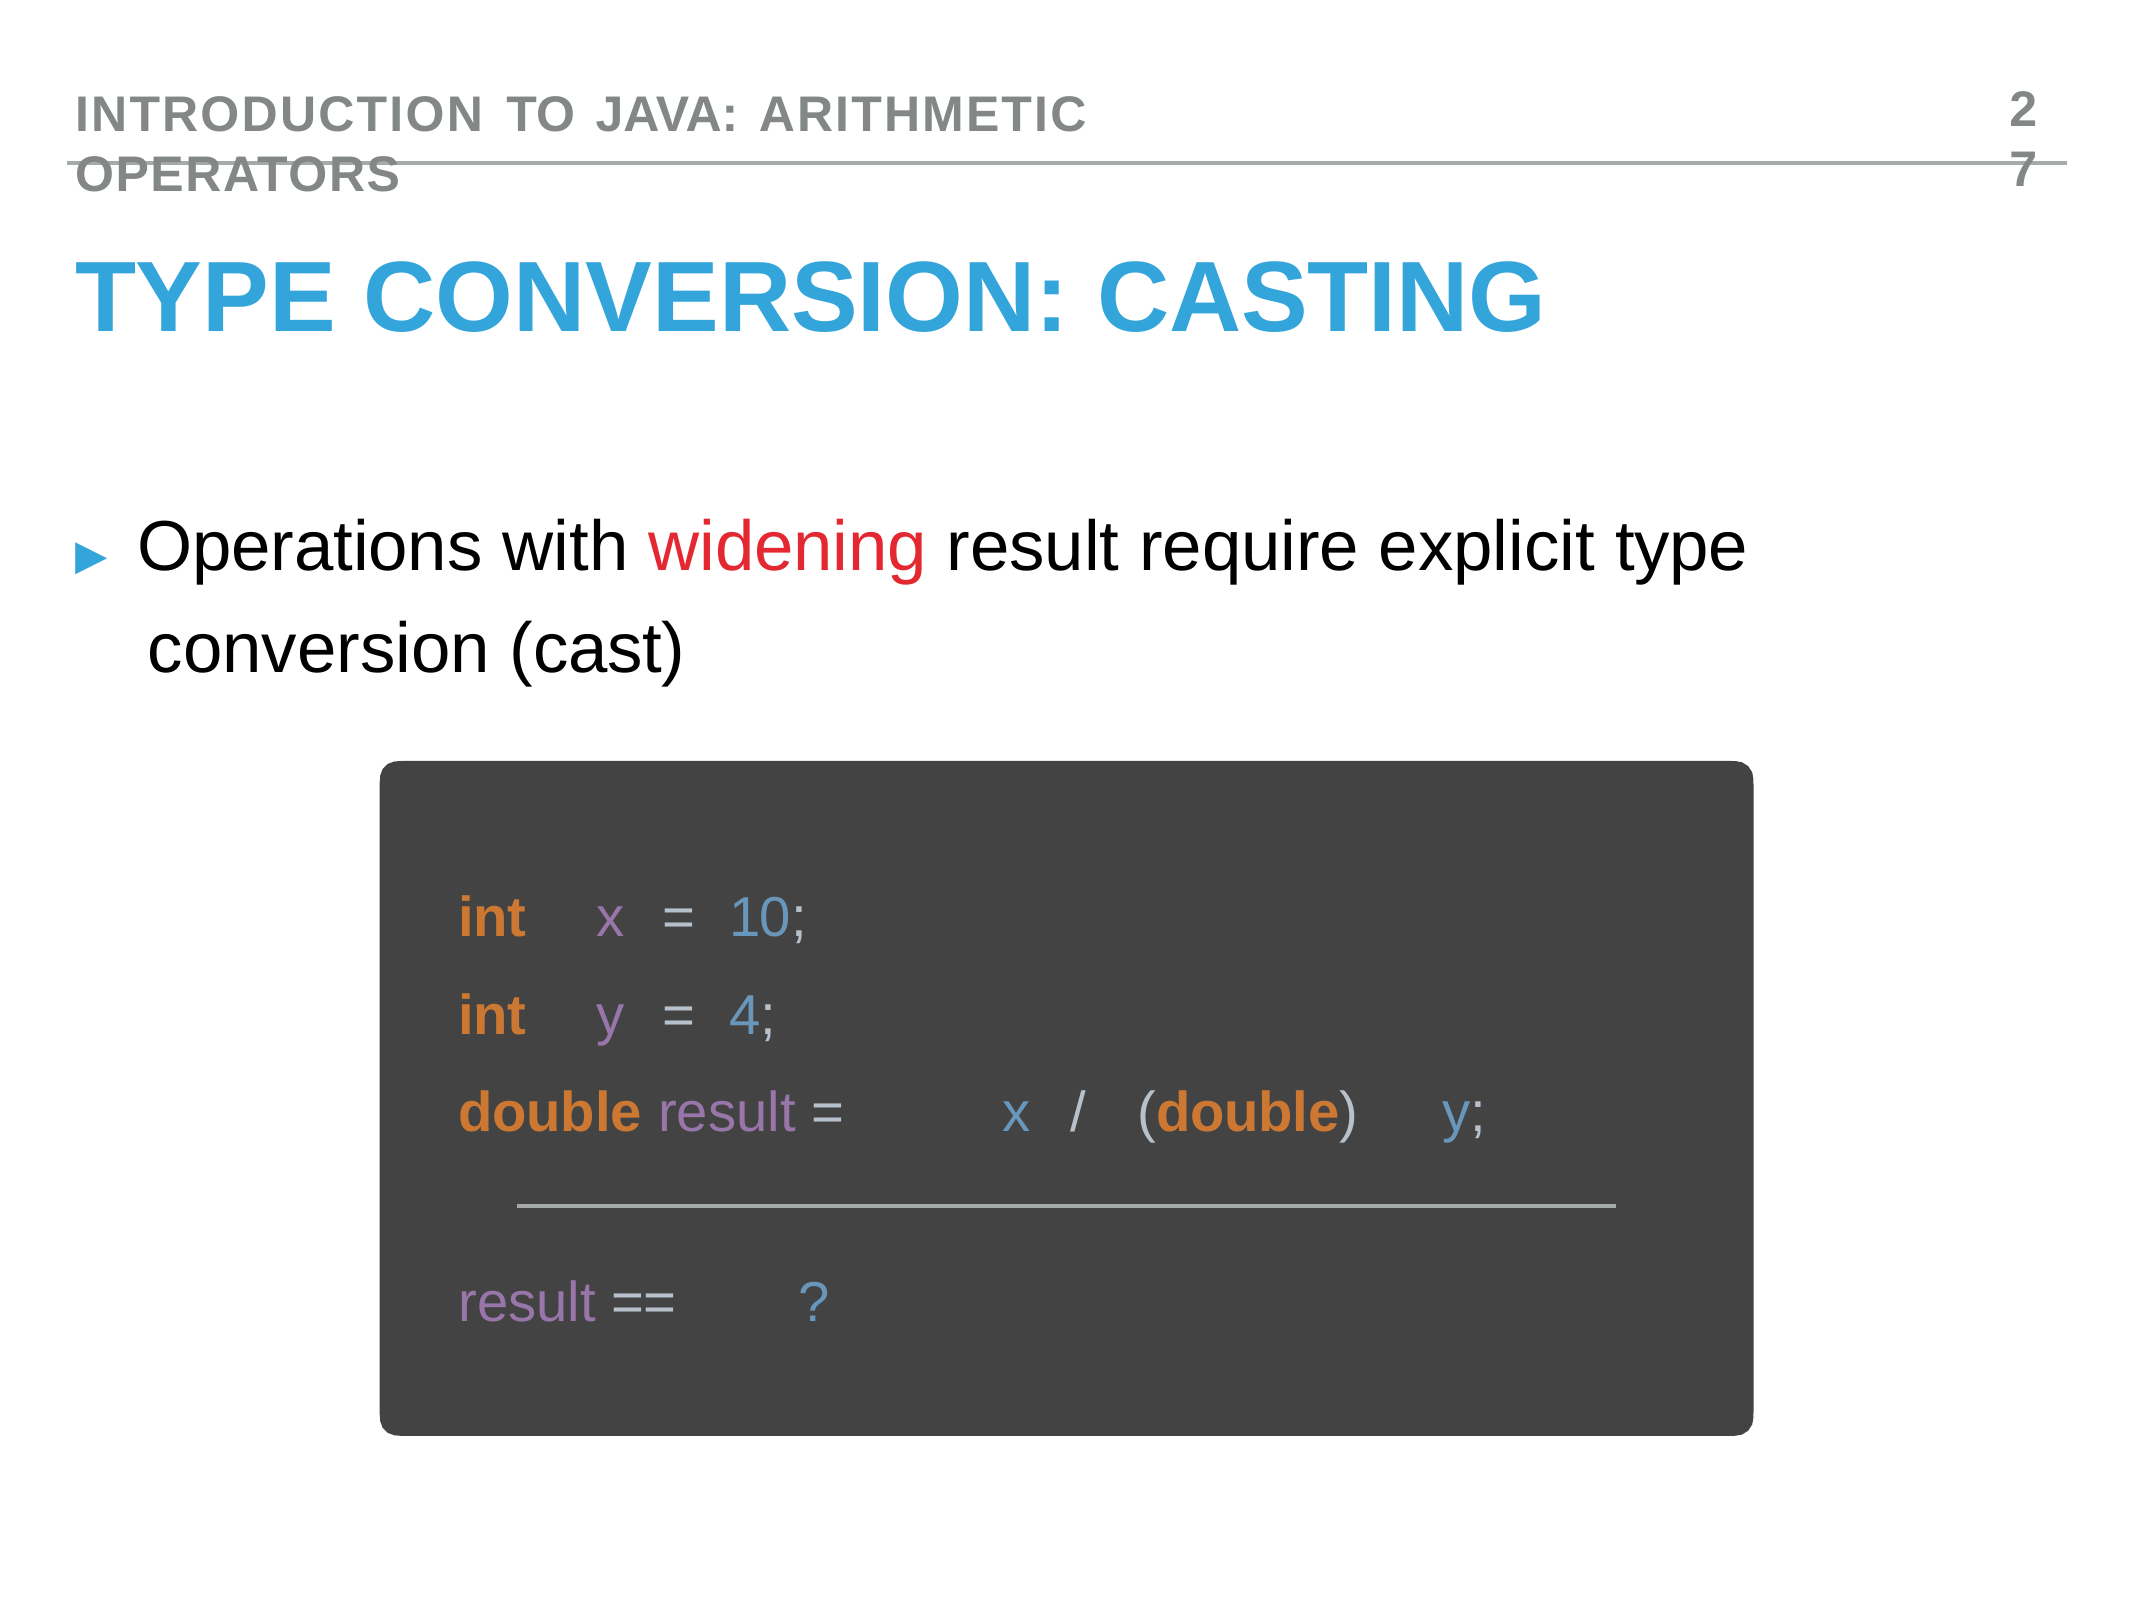

27
INTRODUCTION TO JAVA: ARITHMETIC OPERATORS
# TYPE CONVERSION: CASTING
▸ Operations with widening result require explicit type conversion (cast)

| int | x | = | 10; |
| --- | --- | --- | --- |
| int | y | = | 4; |
double result =	x	/	(double)	y;

result ==	?